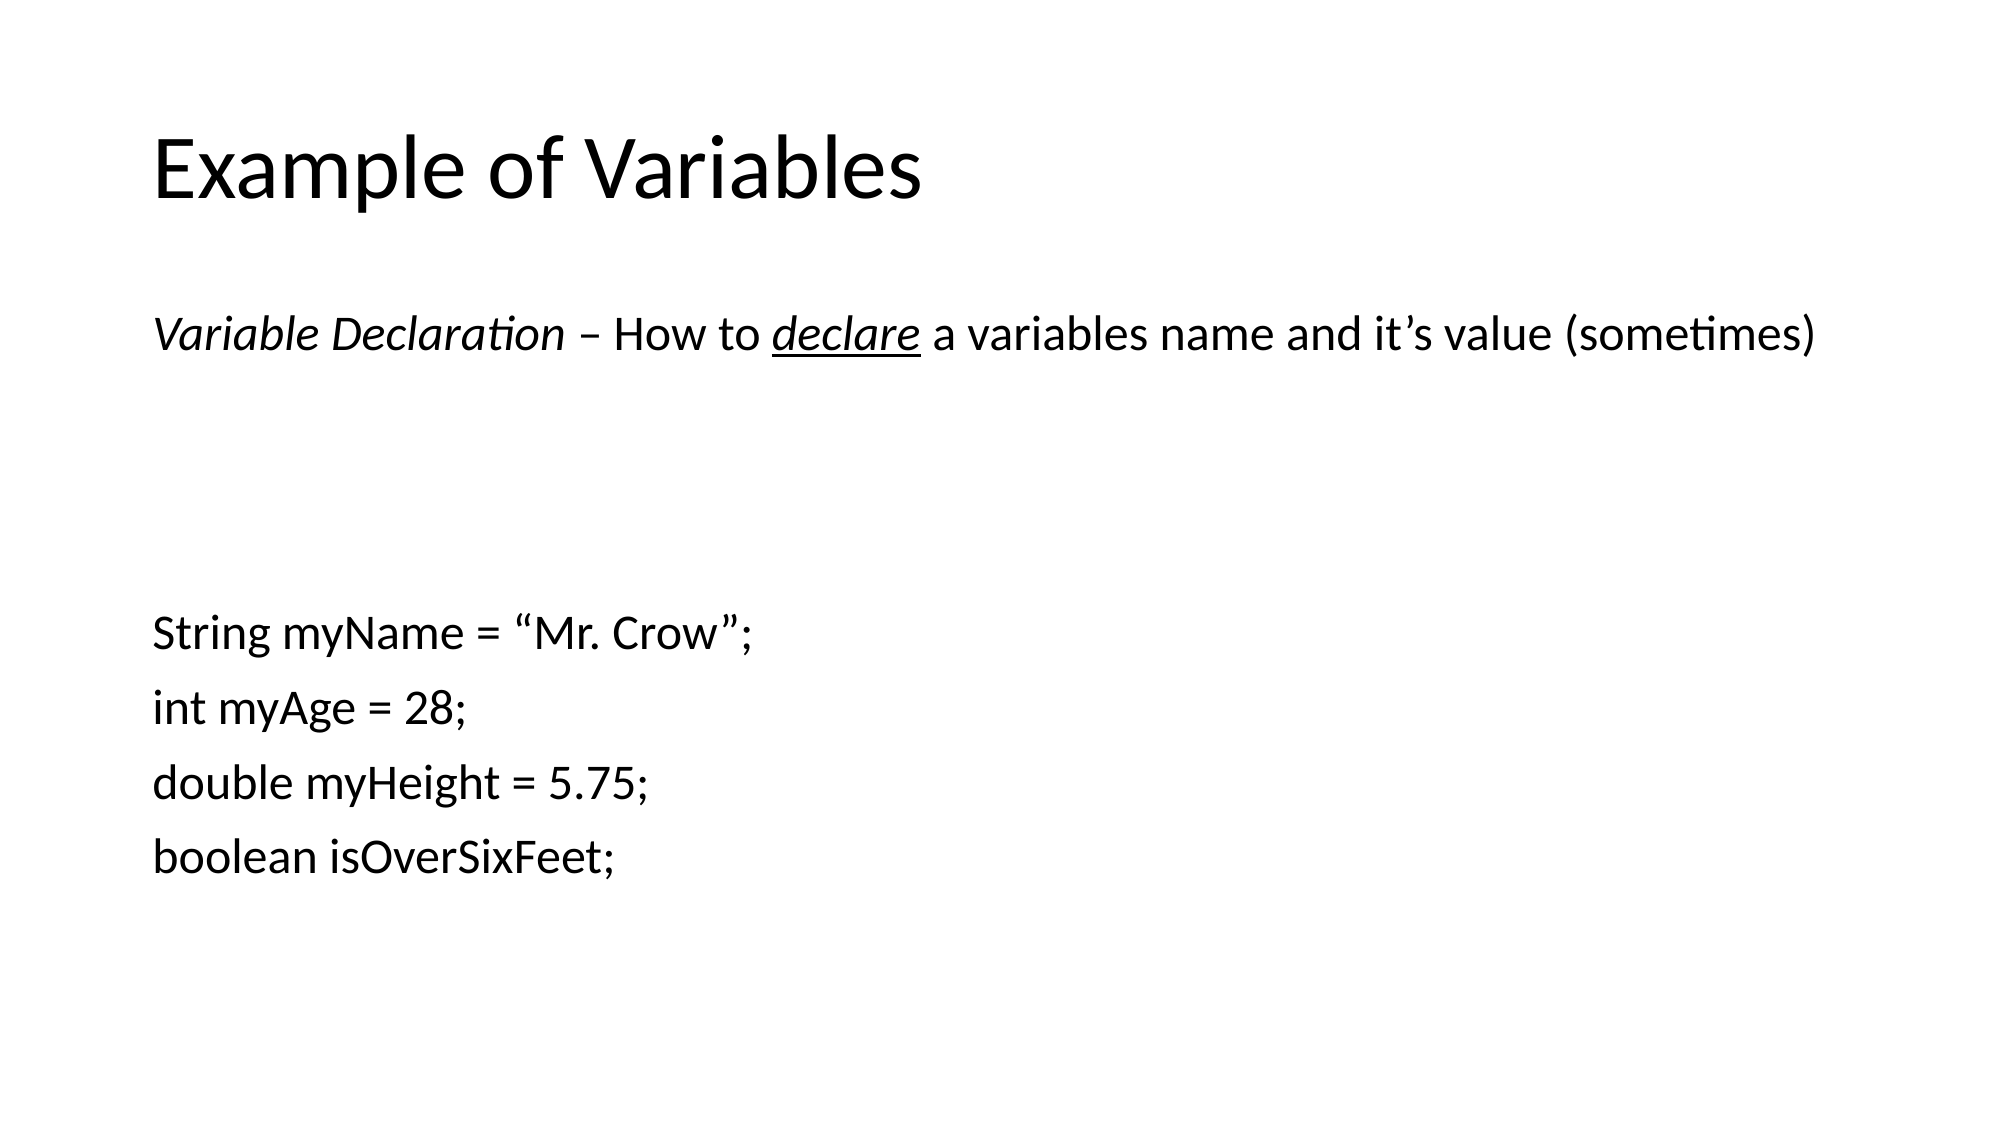

# Example of Variables
Variable Declaration – How to declare a variables name and it’s value (sometimes)

String myName = “Mr. Crow”;
int myAge = 28;
double myHeight = 5.75;
boolean isOverSixFeet;